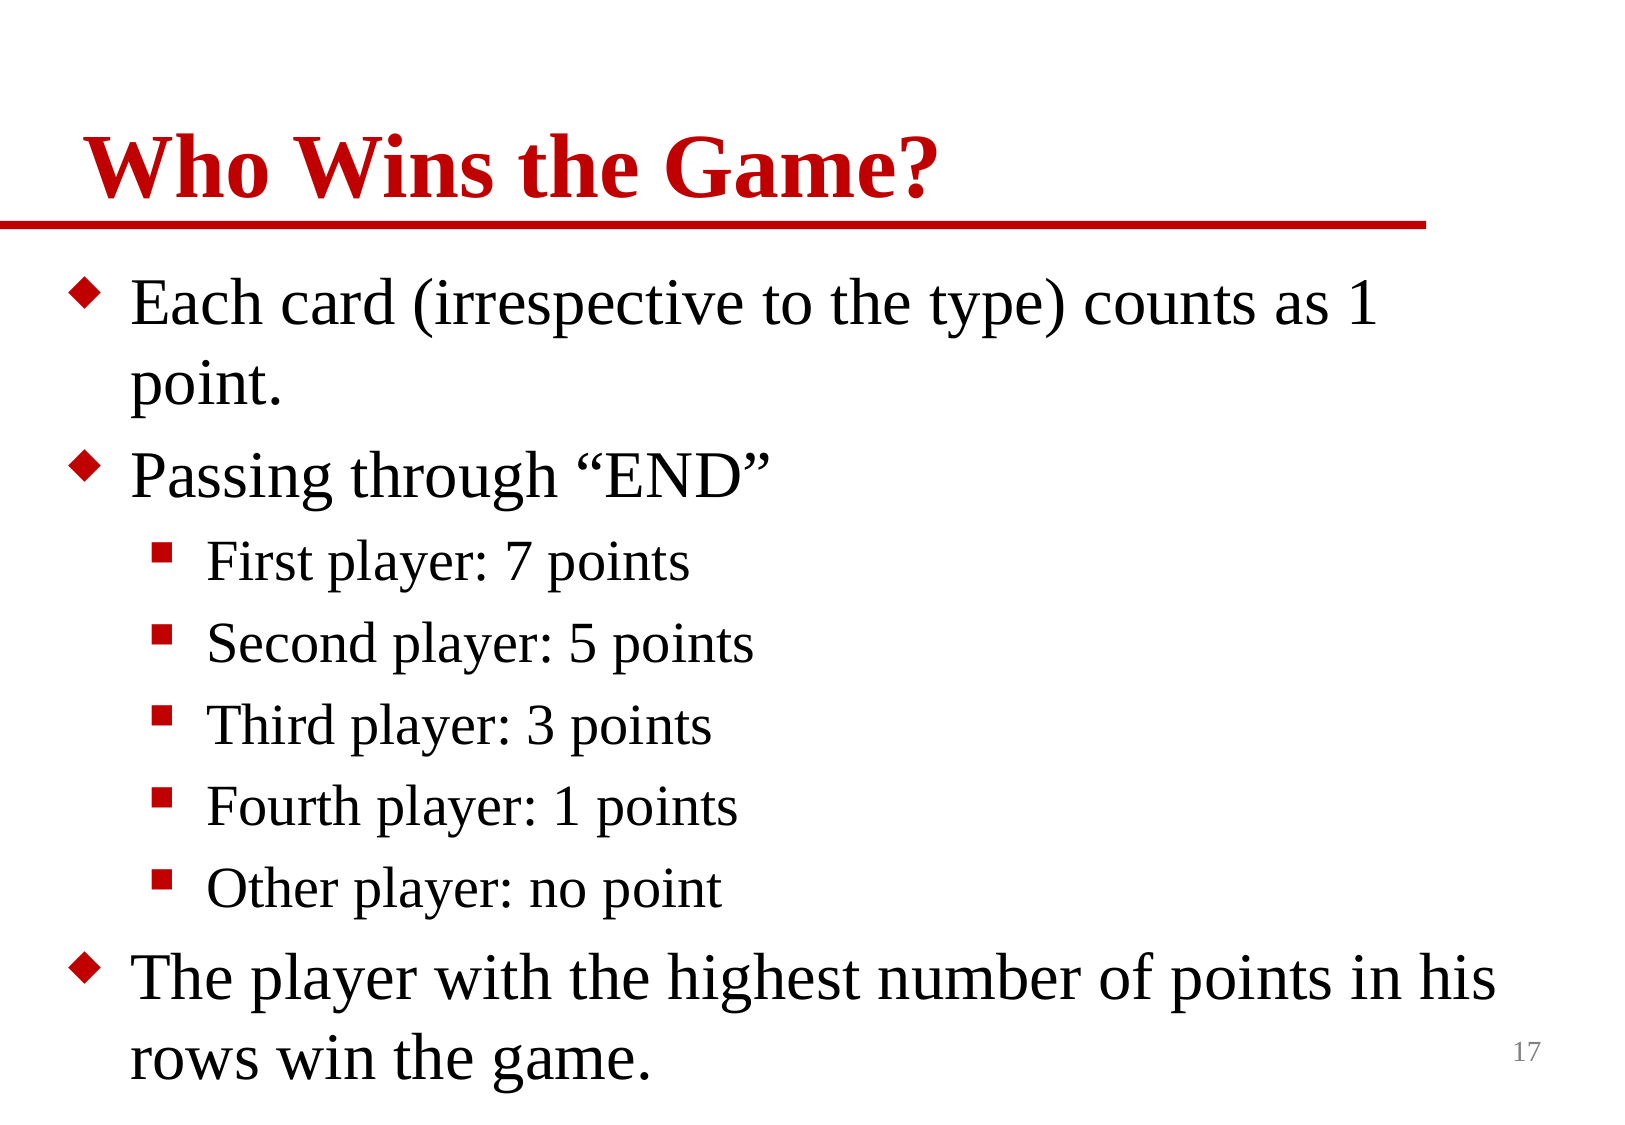

# Who Wins the Game?
Each card (irrespective to the type) counts as 1 point.
Passing through “END”
First player: 7 points
Second player: 5 points
Third player: 3 points
Fourth player: 1 points
Other player: no point
The player with the highest number of points in his rows win the game.
17